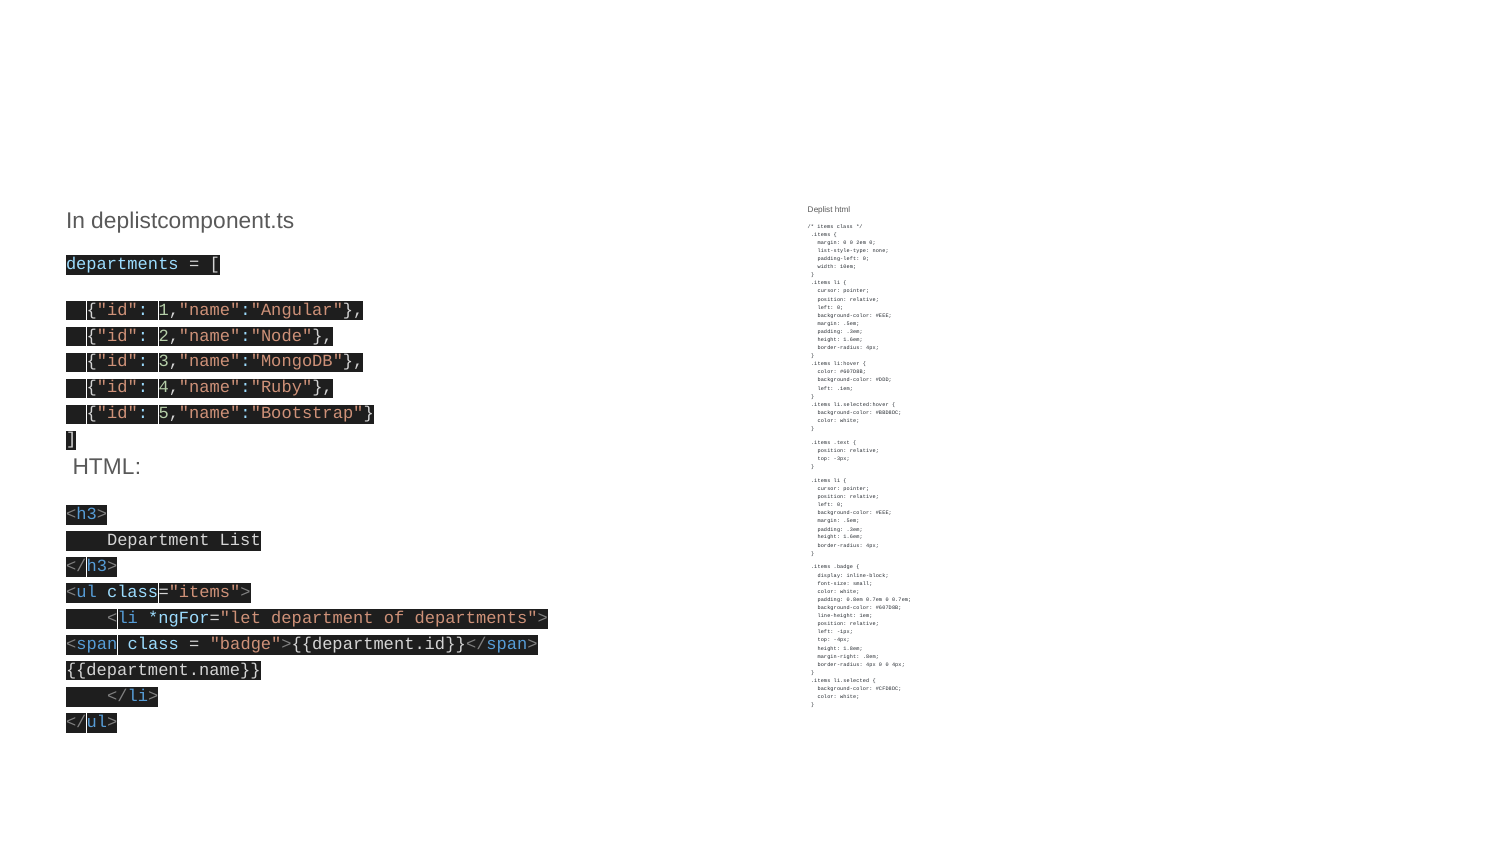

#
In deplistcomponent.ts
departments = [
  {"id": 1,"name":"Angular"},
  {"id": 2,"name":"Node"},
  {"id": 3,"name":"MongoDB"},
  {"id": 4,"name":"Ruby"},
  {"id": 5,"name":"Bootstrap"}
]
 HTML:
<h3>
    Department List
</h3>
<ul class="items">
    <li *ngFor="let department of departments">
<span class = "badge">{{department.id}}</span>
{{department.name}}
    </li>
</ul>

Deplist html
/* items class */
 .items {
   margin: 0 0 2em 0;
   list-style-type: none;
   padding-left: 0;
   width: 10em;
 }
 .items li {
   cursor: pointer;
   position: relative;
   left: 0;
   background-color: #EEE;
   margin: .5em;
   padding: .3em;
   height: 1.6em;
   border-radius: 4px;
 }
 .items li:hover {
   color: #607D8B;
   background-color: #DDD;
   left: .1em;
 }
 .items li.selected:hover {
   background-color: #BBD8DC;
   color: white;
 }

 .items .text {
   position: relative;
   top: -3px;
 }

 .items li {
   cursor: pointer;
   position: relative;
   left: 0;
   background-color: #EEE;
   margin: .5em;
   padding: .3em;
   height: 1.6em;
   border-radius: 4px;
 }

 .items .badge {
   display: inline-block;
   font-size: small;
   color: white;
   padding: 0.8em 0.7em 0 0.7em;
   background-color: #607D8B;
   line-height: 1em;
   position: relative;
   left: -1px;
   top: -4px;
   height: 1.8em;
   margin-right: .8em;
   border-radius: 4px 0 0 4px;
 }
 .items li.selected {
   background-color: #CFD8DC;
   color: white;
 }